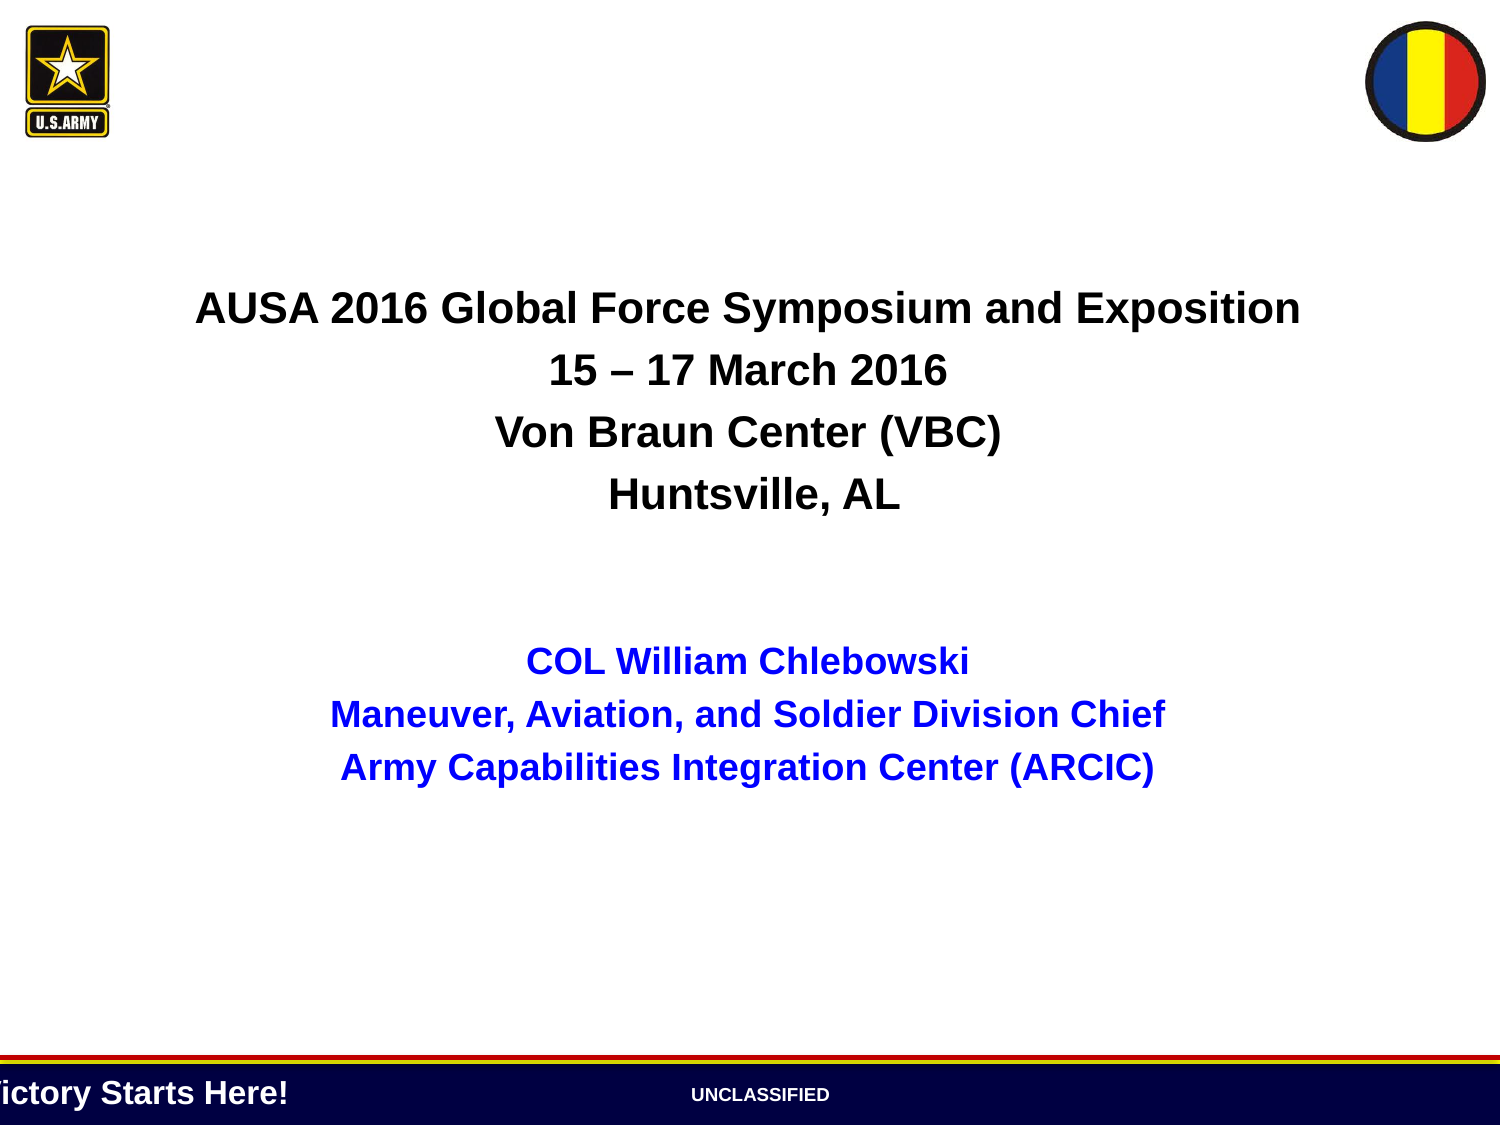

AUSA 2016 Global Force Symposium and Exposition
15 – 17 March 2016
Von Braun Center (VBC)
 Huntsville, AL

COL William Chlebowski
Maneuver, Aviation, and Soldier Division Chief
Army Capabilities Integration Center (ARCIC)

UNCLASSIFIED